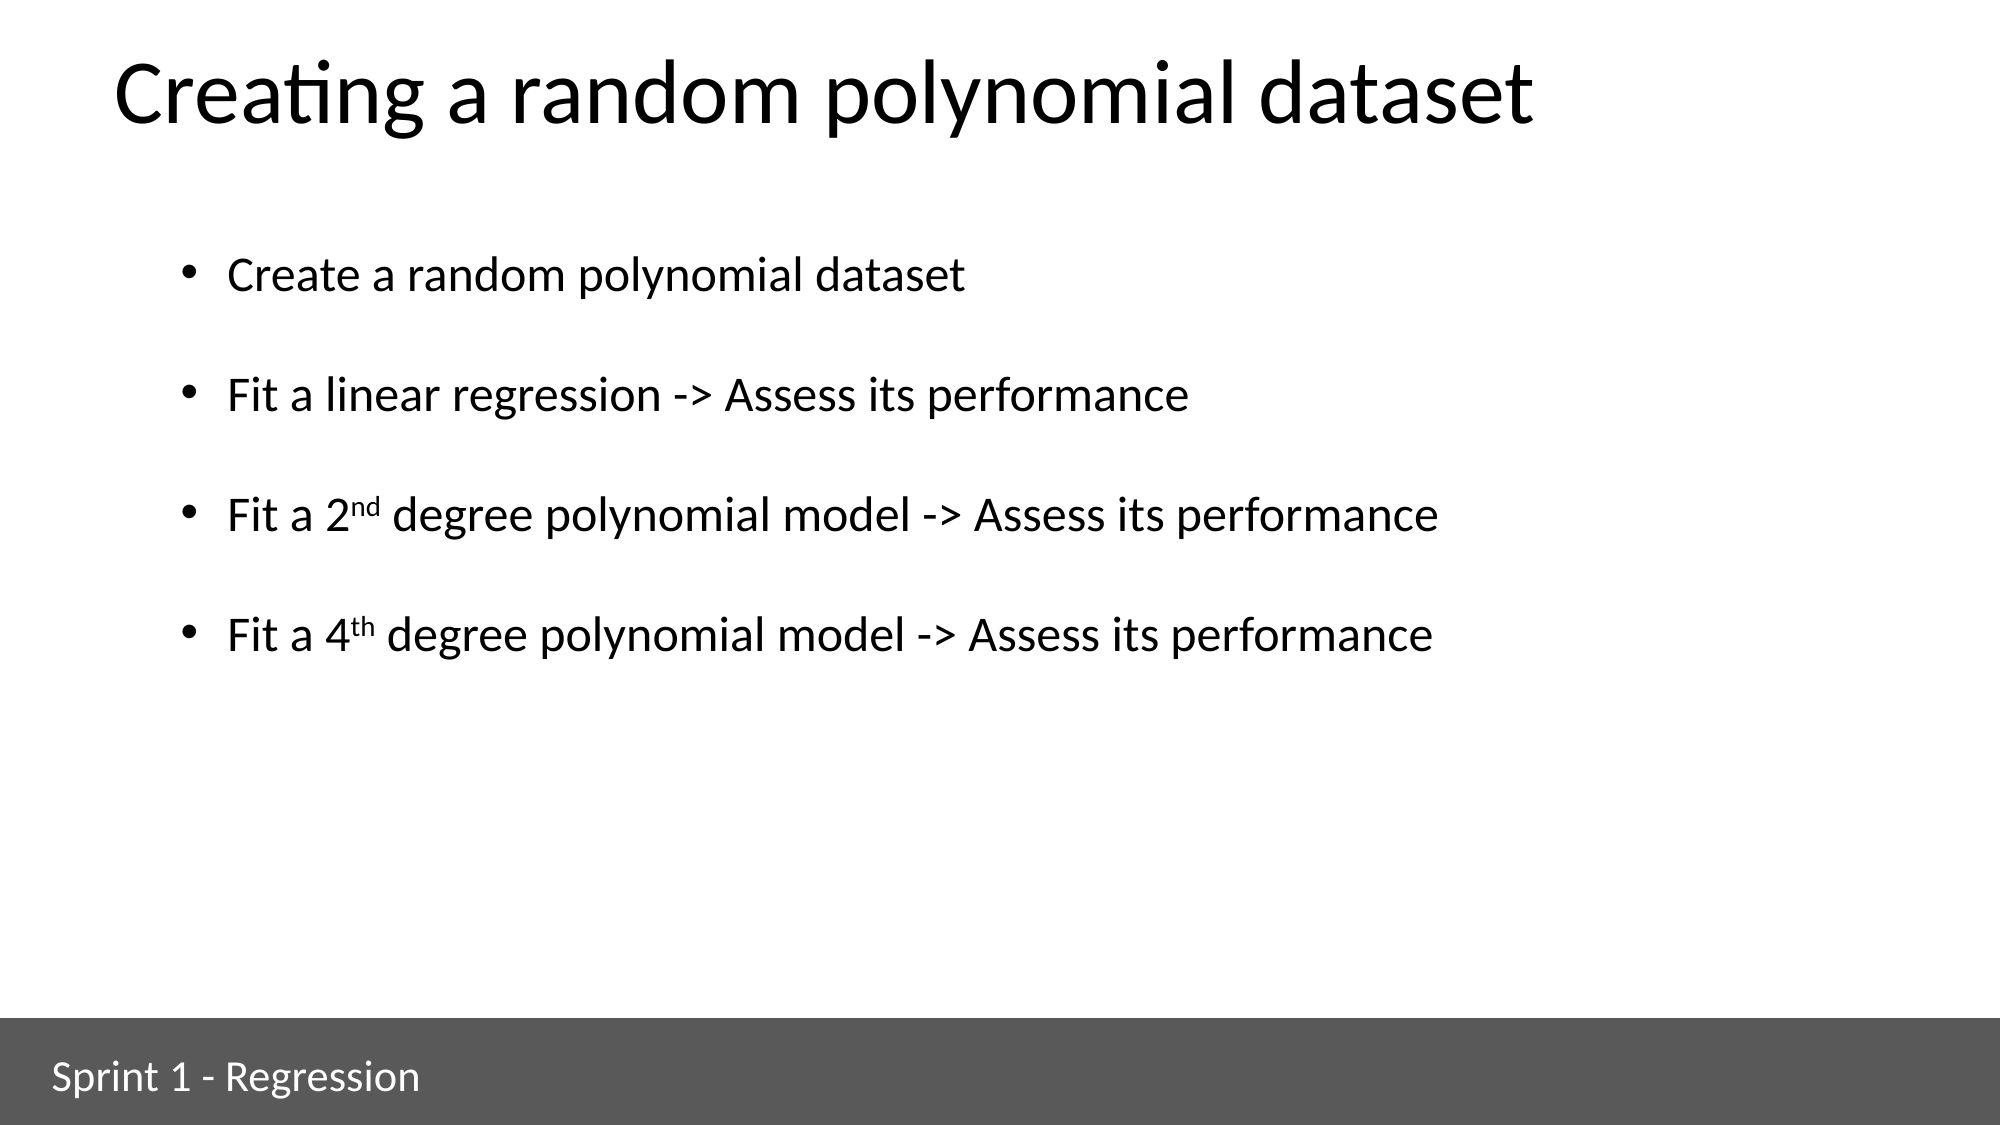

# Creating a random polynomial dataset
Create a random polynomial dataset

Fit a linear regression -> Assess its performance

Fit a 2nd degree polynomial model -> Assess its performance

Fit a 4th degree polynomial model -> Assess its performance

Sprint 1 - Regression